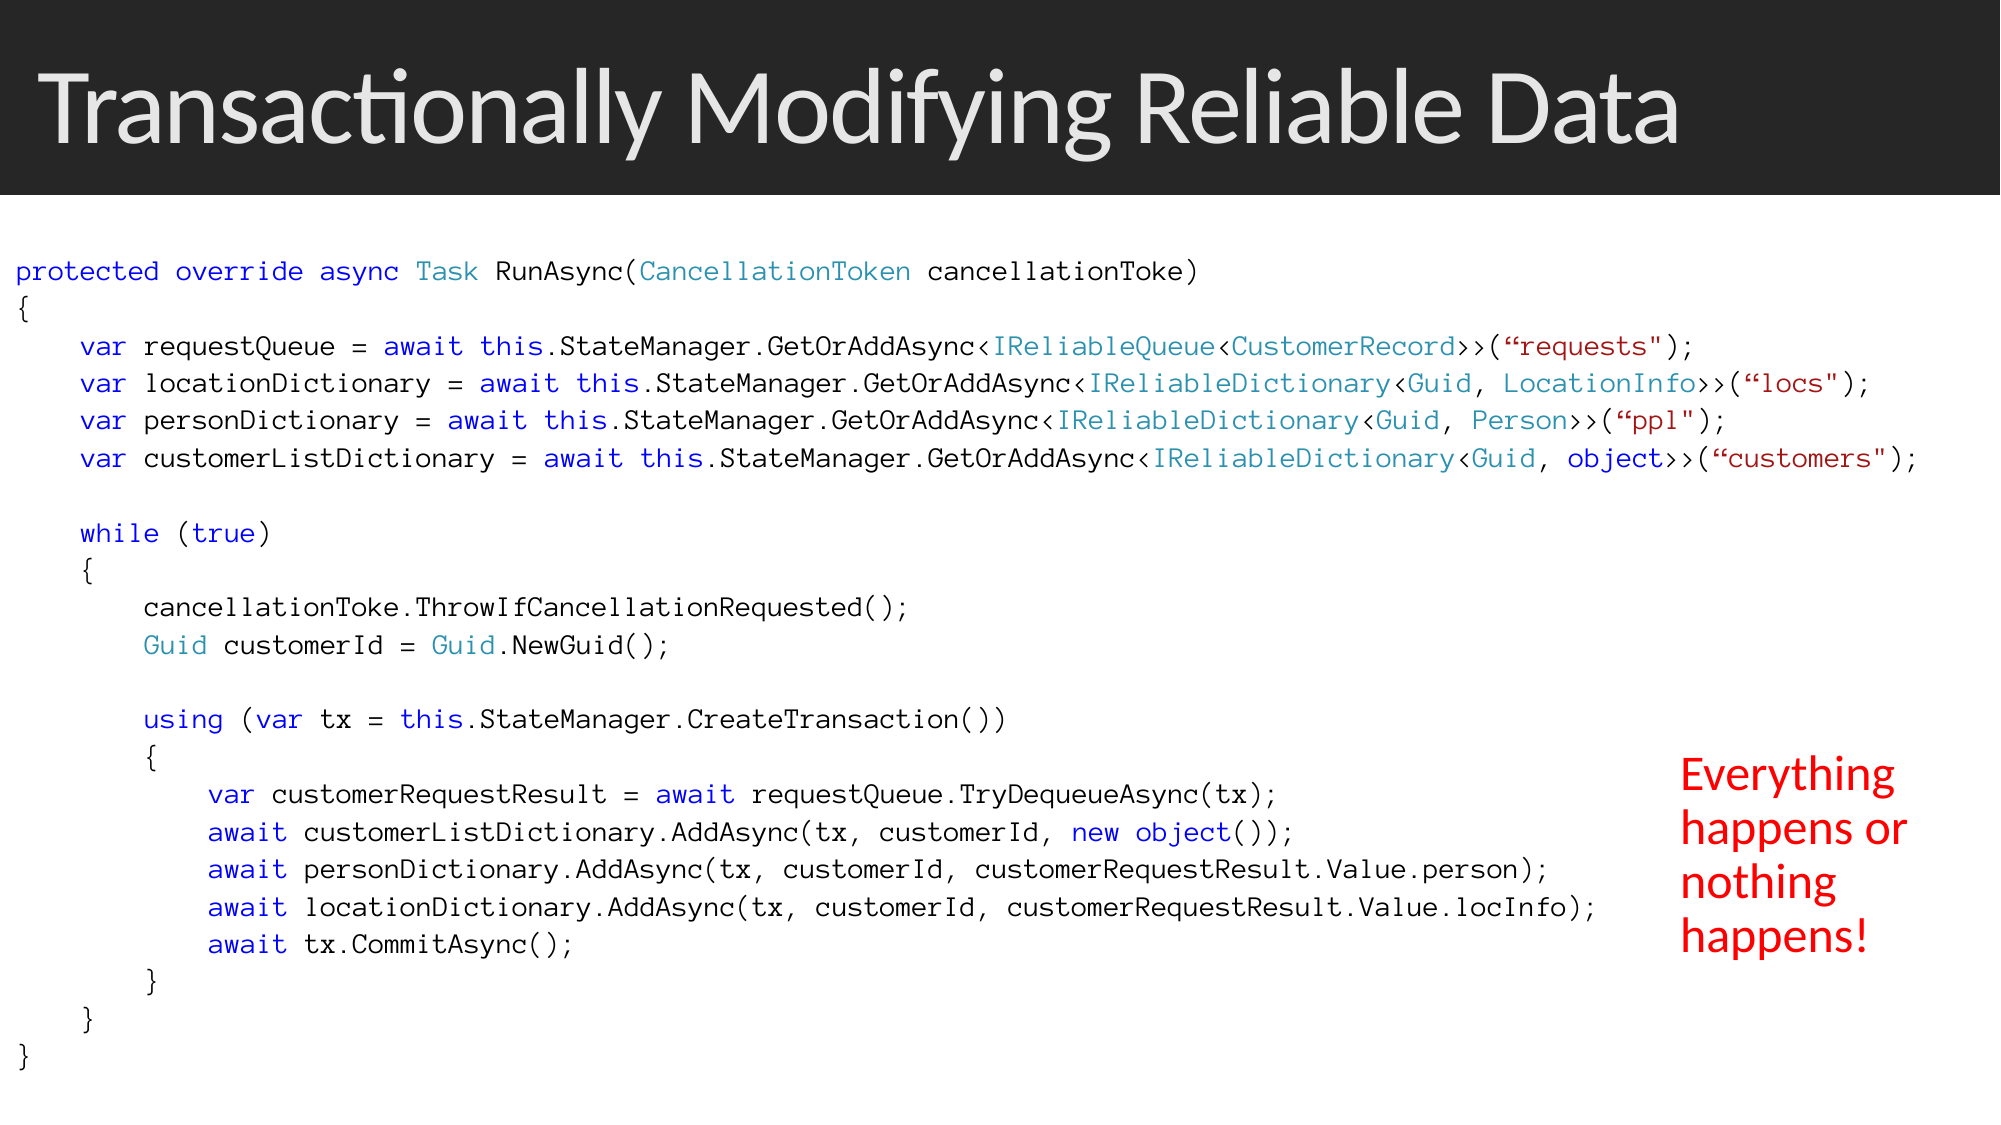

# Transactionally Modifying Reliable Data
protected override async Task RunAsync(CancellationToken cancellationToke)
{
    var requestQueue = await this.StateManager.GetOrAddAsync<IReliableQueue<CustomerRecord>>(“requests");
    var locationDictionary = await this.StateManager.GetOrAddAsync<IReliableDictionary<Guid, LocationInfo>>(“locs");
    var personDictionary = await this.StateManager.GetOrAddAsync<IReliableDictionary<Guid, Person>>(“ppl");
    var customerListDictionary = await this.StateManager.GetOrAddAsync<IReliableDictionary<Guid, object>>(“customers");

    while (true)
    {
        cancellationToke.ThrowIfCancellationRequested();
        Guid customerId = Guid.NewGuid();

        using (var tx = this.StateManager.CreateTransaction())
        {
            var customerRequestResult = await requestQueue.TryDequeueAsync(tx);
            await customerListDictionary.AddAsync(tx, customerId, new object());
            await personDictionary.AddAsync(tx, customerId, customerRequestResult.Value.person);
            await locationDictionary.AddAsync(tx, customerId, customerRequestResult.Value.locInfo);
            await tx.CommitAsync();
        }
    }
}
Everything happens or nothing happens!